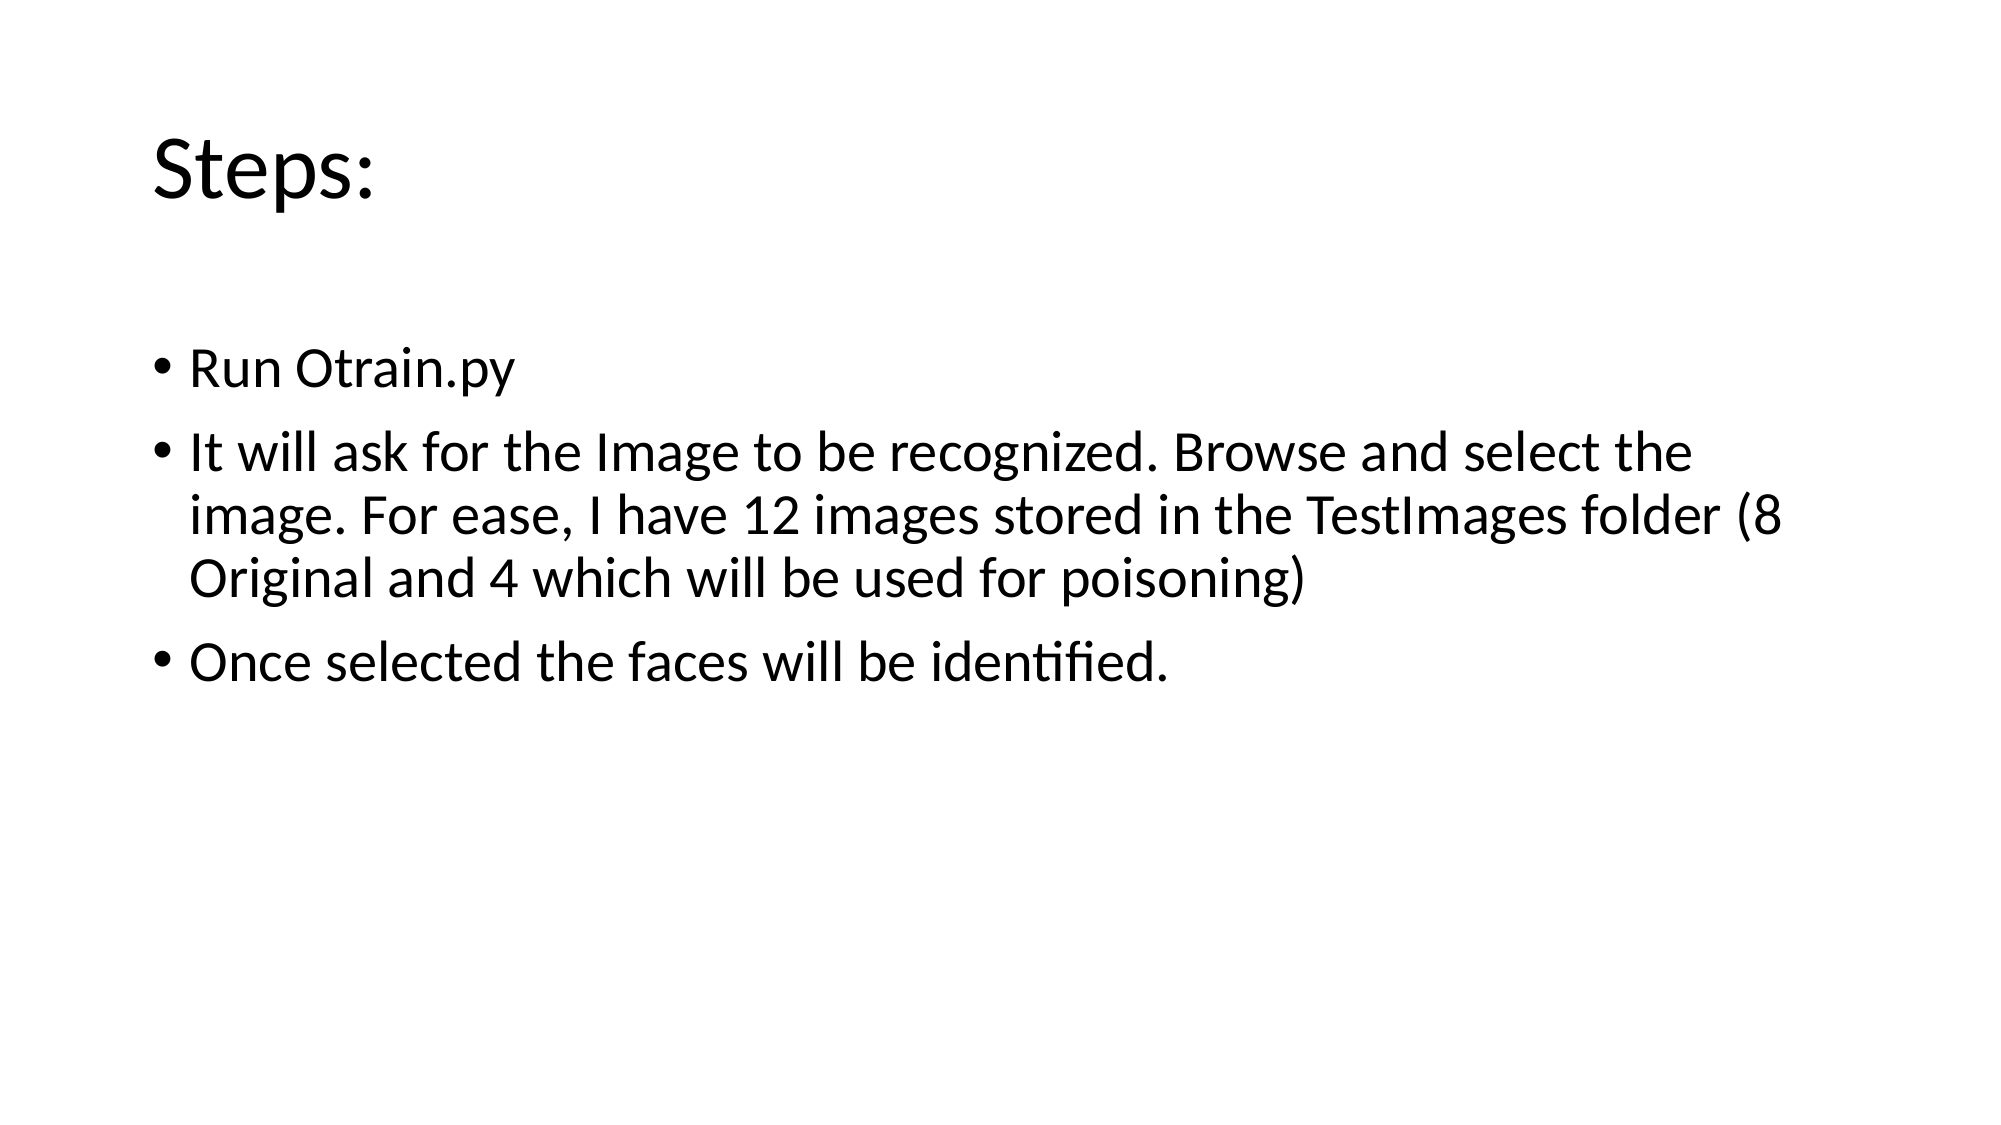

# Steps:
Run Otrain.py
It will ask for the Image to be recognized. Browse and select the image. For ease, I have 12 images stored in the TestImages folder (8 Original and 4 which will be used for poisoning)
Once selected the faces will be identified.